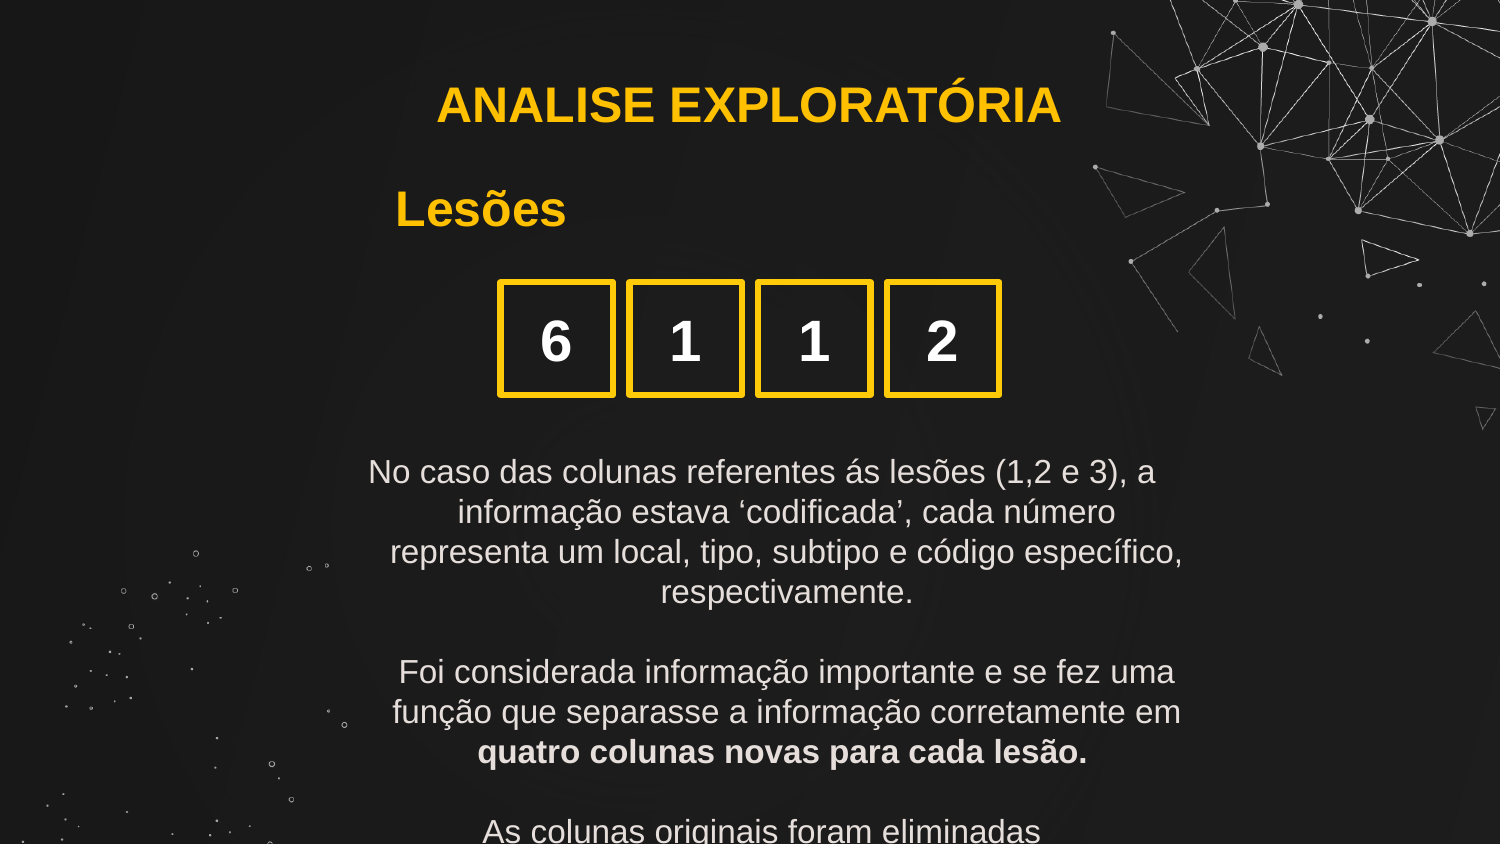

# ANALISE EXPLORATÓRIA
Lesões
6
1
1
2
No caso das colunas referentes ás lesões (1,2 e 3), a informação estava ‘codificada’, cada número representa um local, tipo, subtipo e código específico, respectivamente.
Foi considerada informação importante e se fez uma função que separasse a informação corretamente em quatro colunas novas para cada lesão.

As colunas originais foram eliminadas